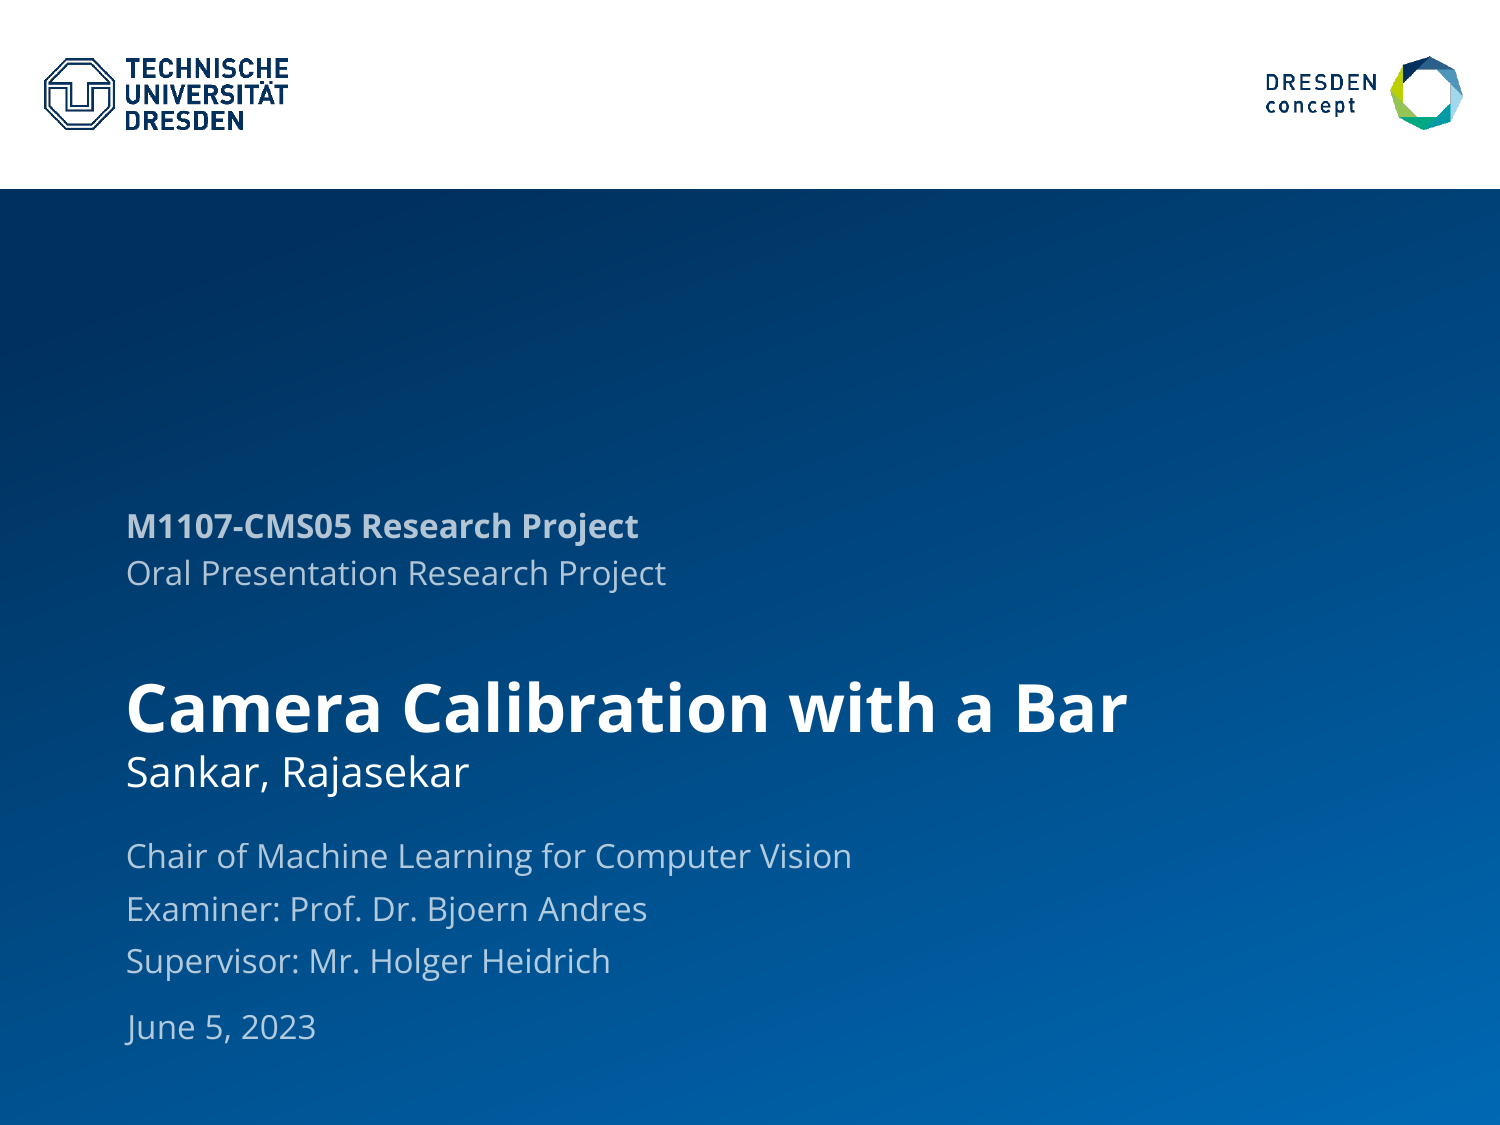

M1107-CMS05 Research Project
Oral Presentation Research Project
# Camera Calibration with a Bar Sankar, Rajasekar
Chair of Machine Learning for Computer Vision
Examiner: Prof. Dr. Bjoern Andres
Supervisor: Mr. Holger Heidrich
June 5, 2023